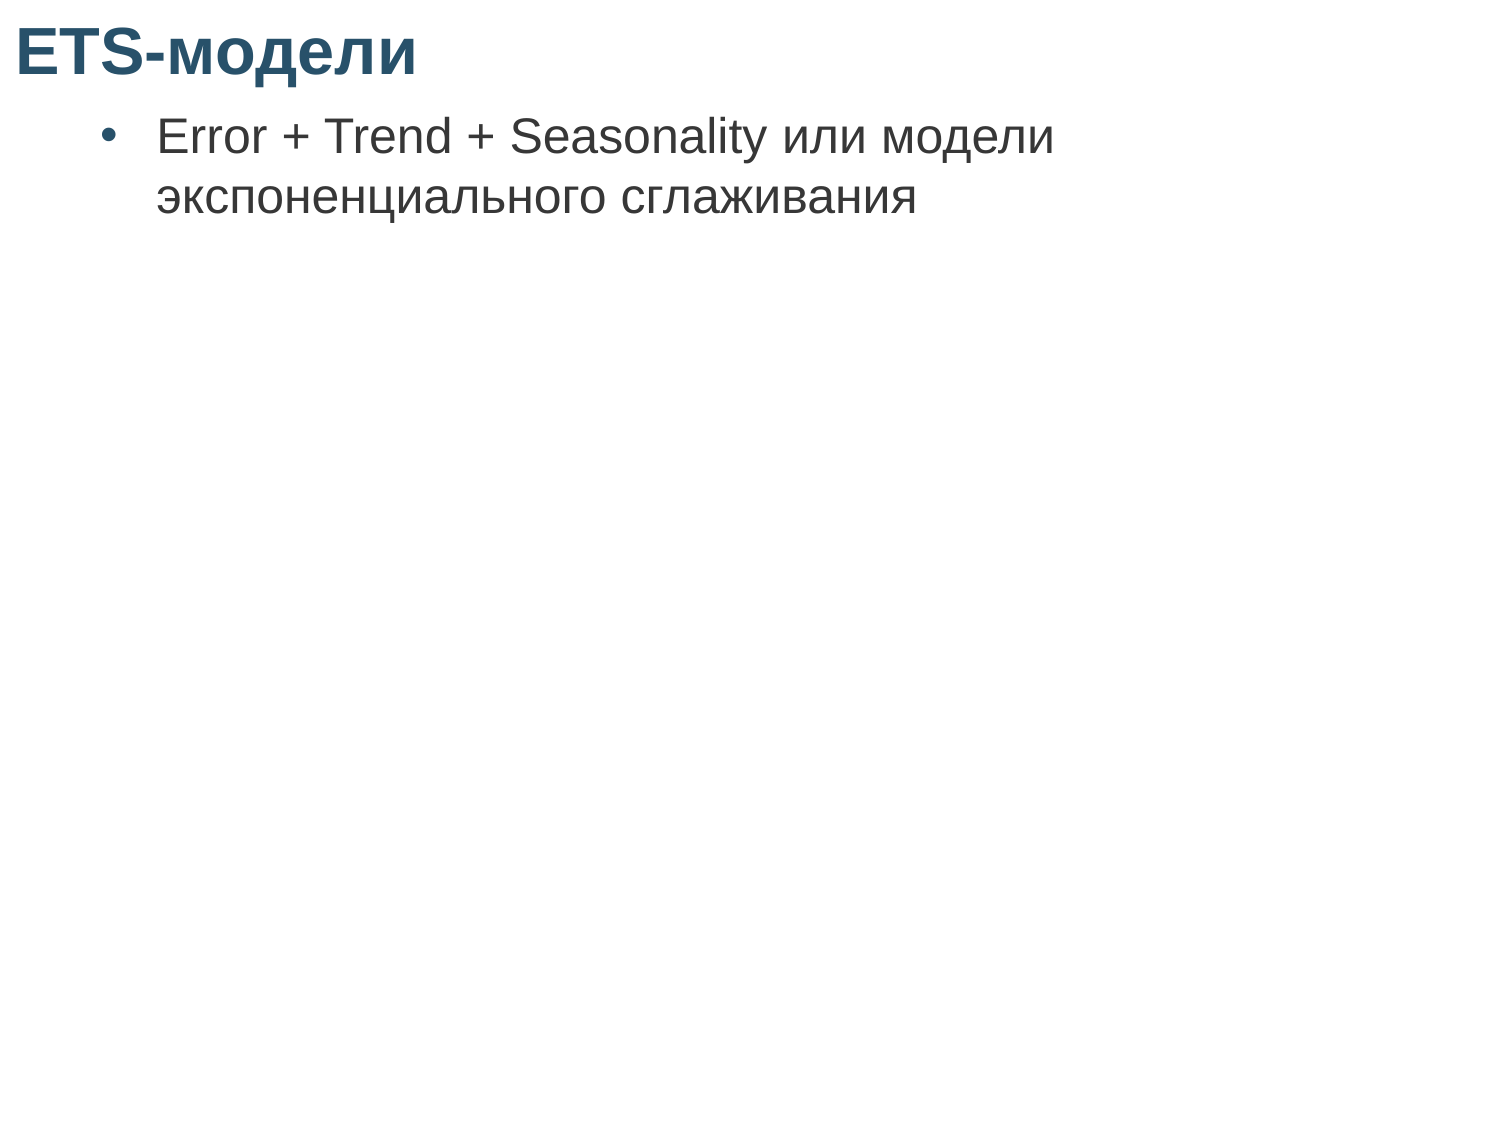

ETS-модели
Error + Trend + Seasonality или модели экспоненциального сглаживания